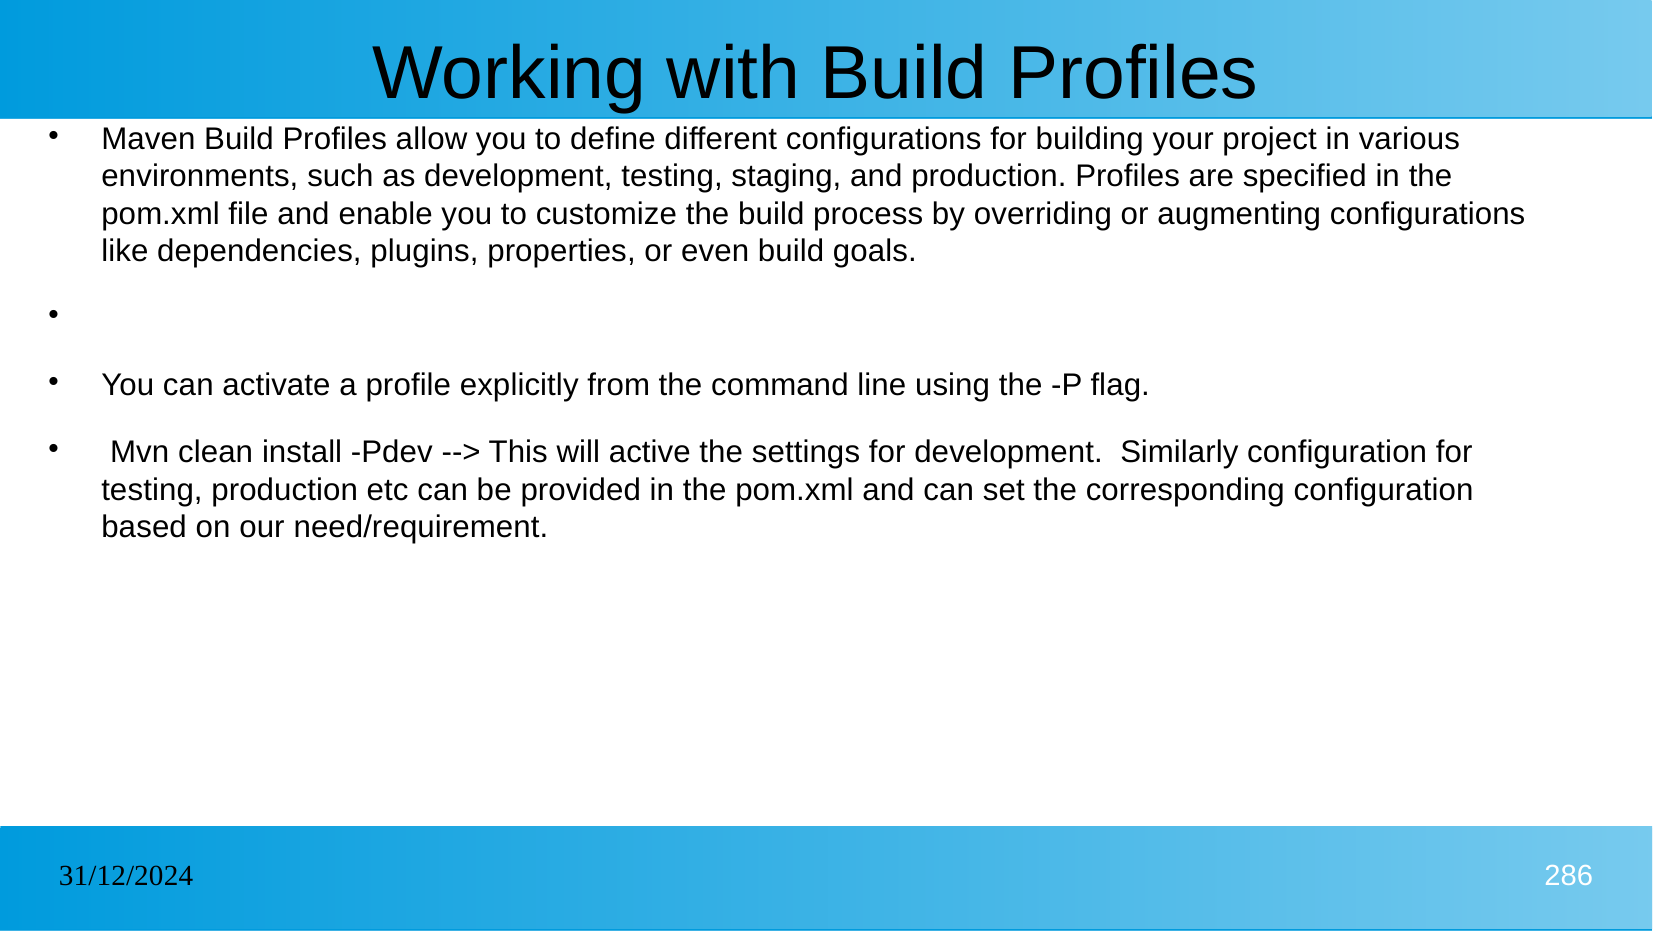

# Working with Build Profiles
Maven Build Profiles allow you to define different configurations for building your project in various environments, such as development, testing, staging, and production. Profiles are specified in the pom.xml file and enable you to customize the build process by overriding or augmenting configurations like dependencies, plugins, properties, or even build goals.

You can activate a profile explicitly from the command line using the -P flag.
 Mvn clean install -Pdev --> This will active the settings for development.  Similarly configuration for testing, production etc can be provided in the pom.xml and can set the corresponding configuration based on our need/requirement.
31/12/2024
286